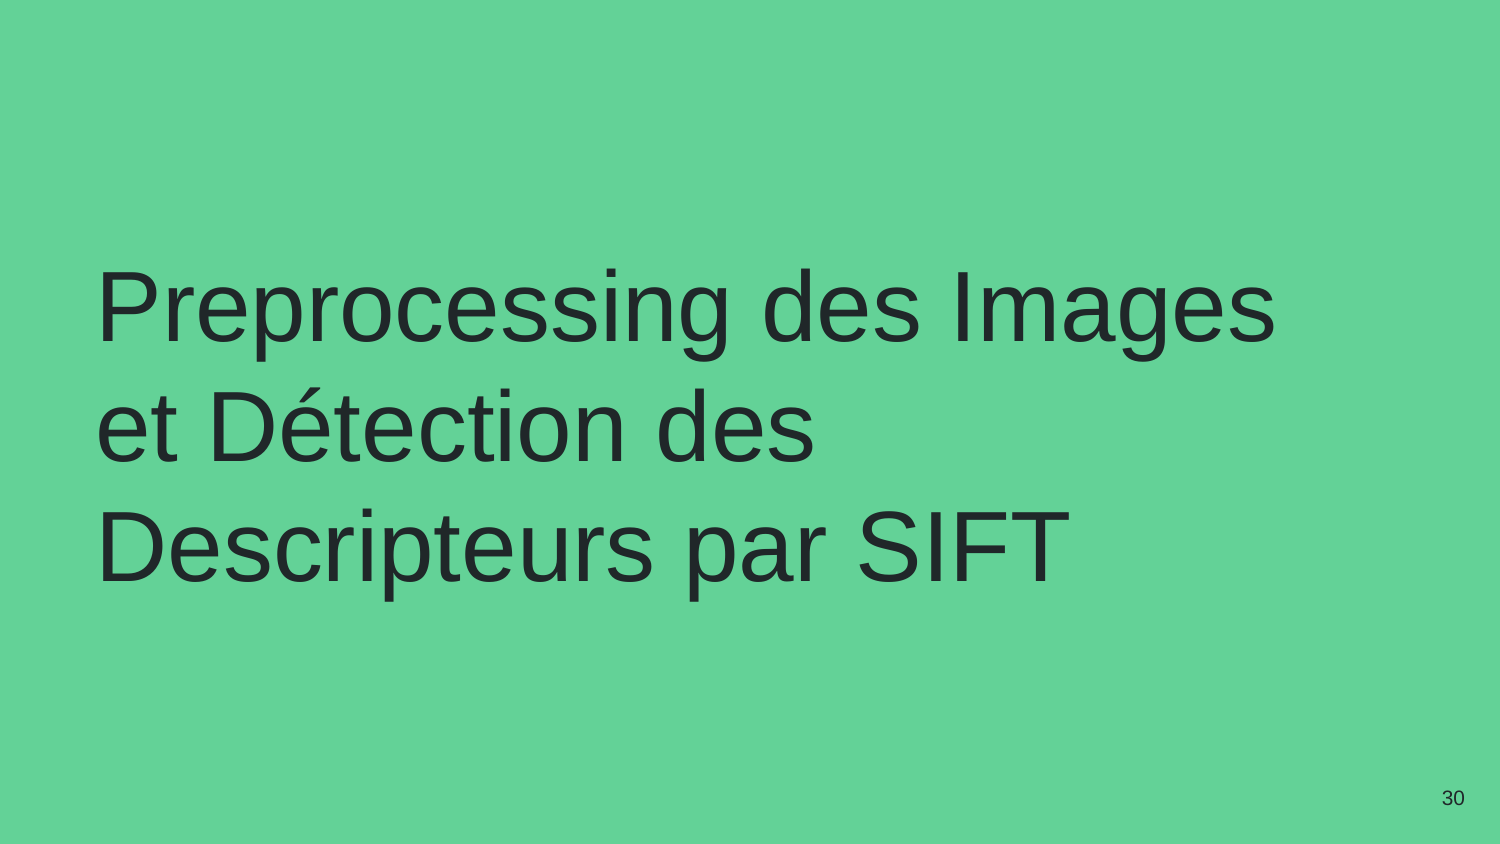

# Preprocessing des Images et Détection des Descripteurs par SIFT
30